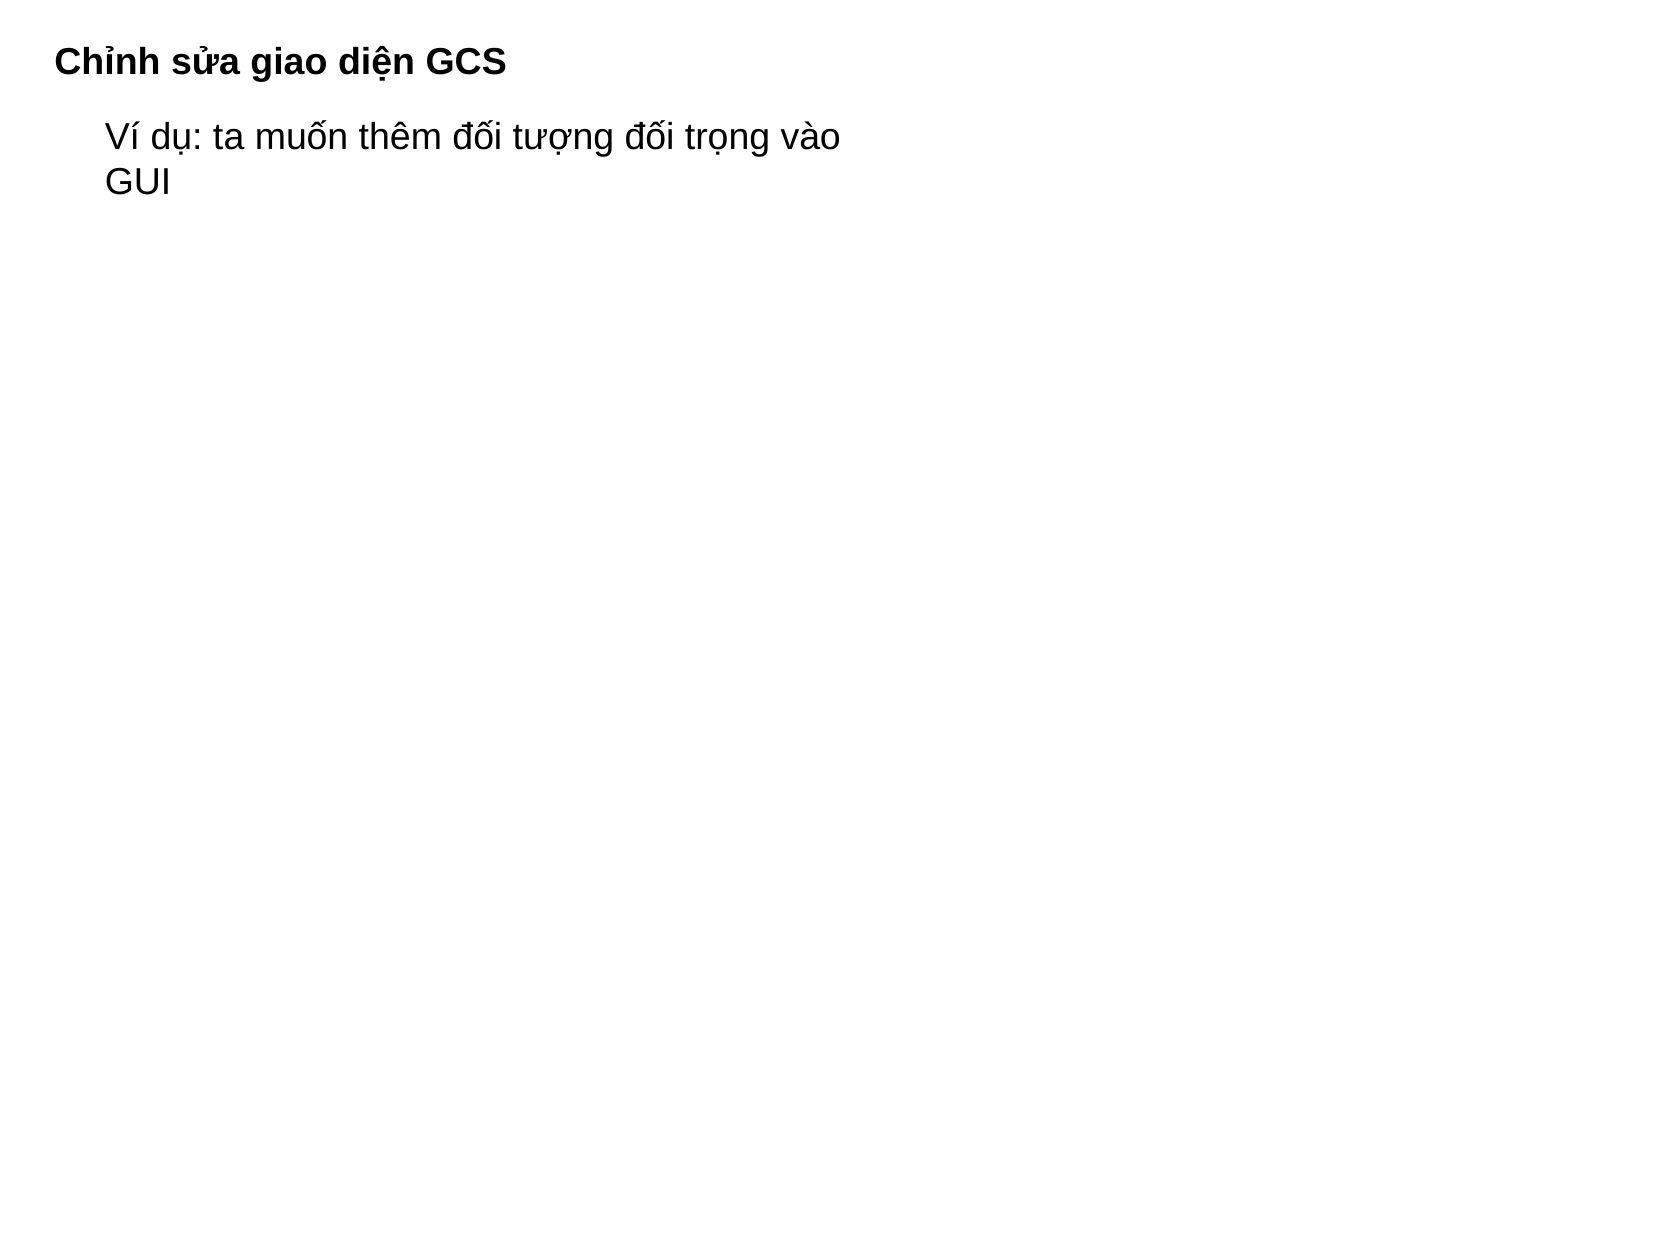

Chỉnh sửa giao diện GCS
Ví dụ: ta muốn thêm đối tượng đối trọng vào GUI